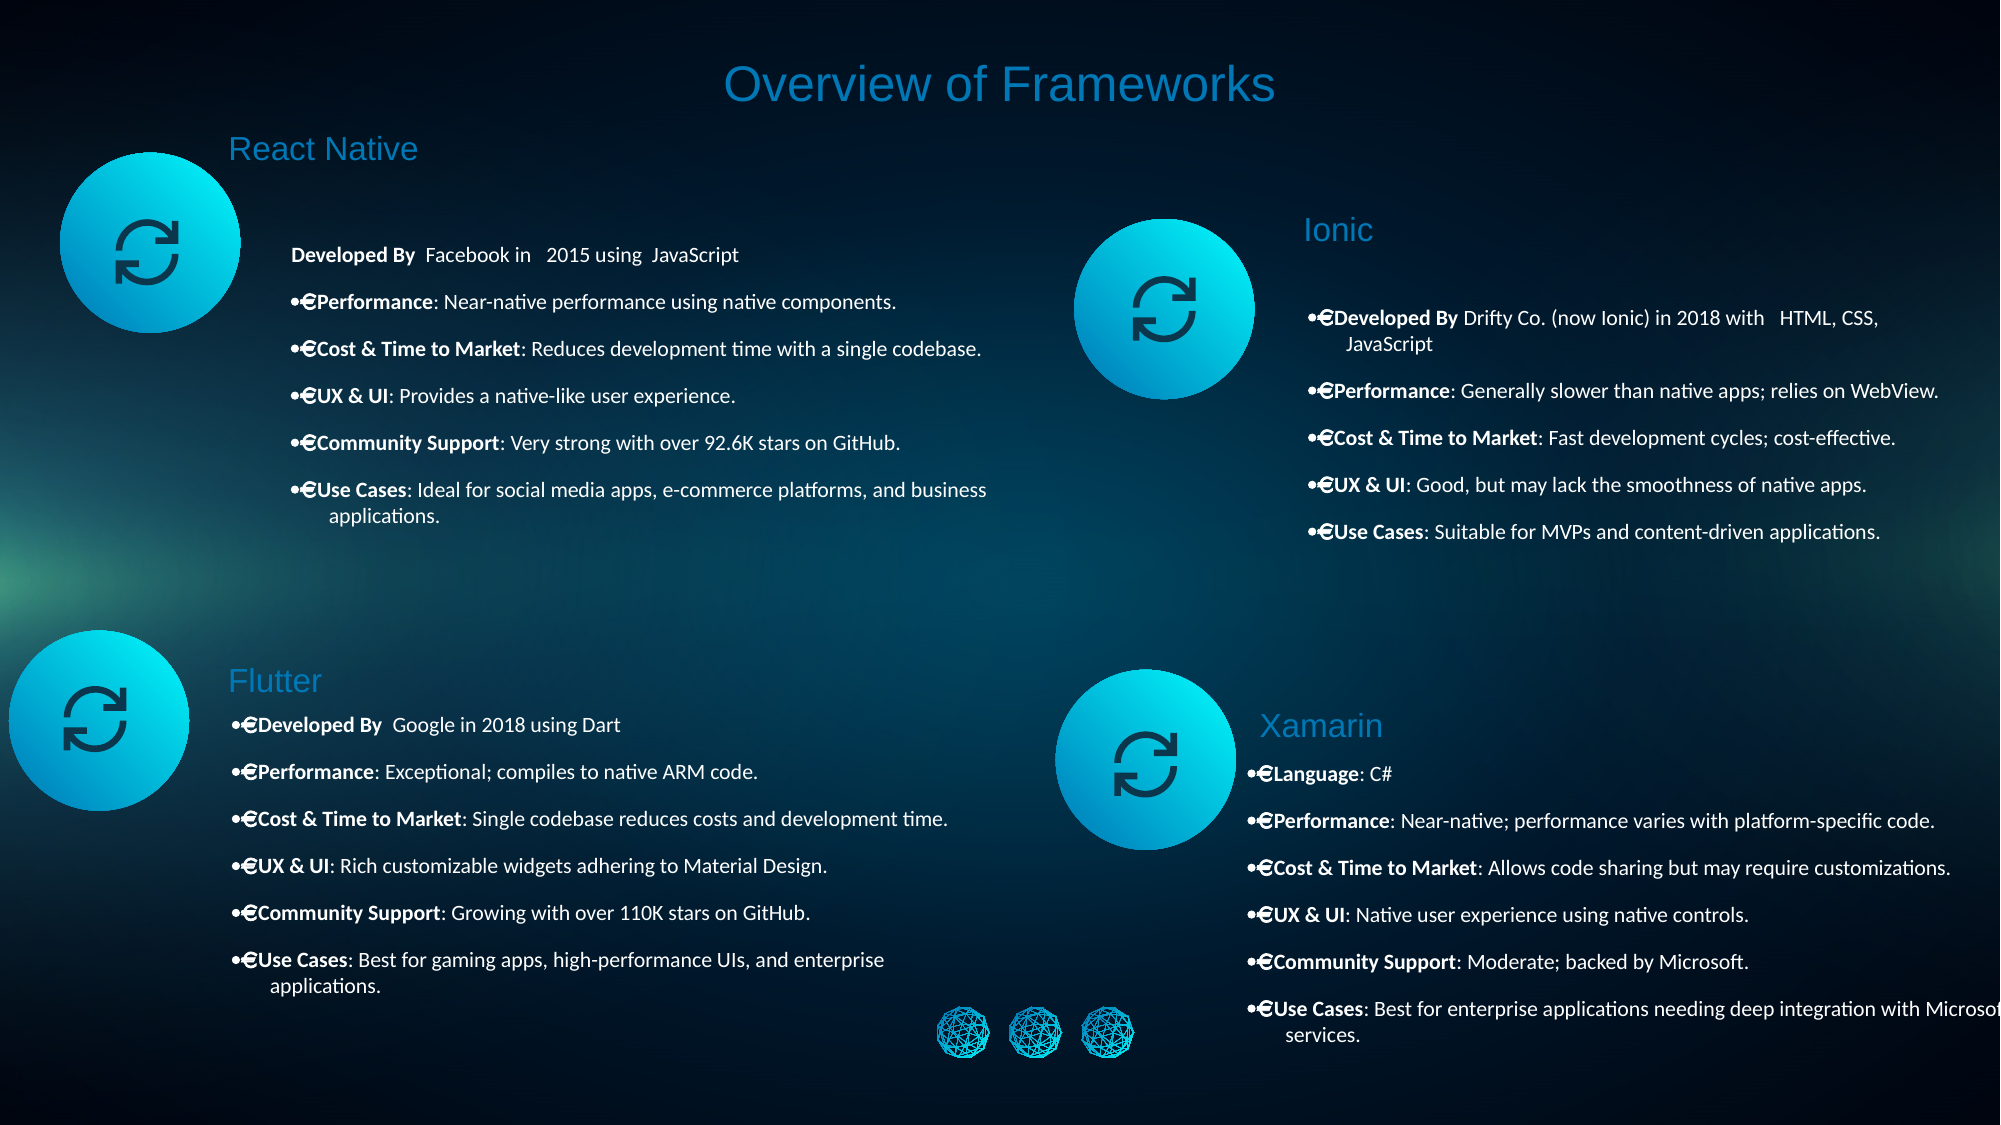

Overview of Frameworks
React Native

Developed By  Facebook in   2015 using  JavaScript
• Performance: Near-native performance using native components.
• Cost & Time to Market: Reduces development time with a single codebase.
• UX & UI: Provides a native-like user experience.
• Community Support: Very strong with over 92.6K stars on GitHub.
• Use Cases: Ideal for social media apps, e-commerce platforms, and business applications.
Ionic

• Developed By Drifty Co. (now Ionic) in 2018 with   HTML, CSS, JavaScript
• Performance: Generally slower than native apps; relies on WebView.
• Cost & Time to Market: Fast development cycles; cost-effective.
• UX & UI: Good, but may lack the smoothness of native apps.
• Use Cases: Suitable for MVPs and content-driven applications.

Flutter

 Xamarin
• Developed By  Google in 2018 using Dart
• Performance: Exceptional; compiles to native ARM code.
• Cost & Time to Market: Single codebase reduces costs and development time.
• UX & UI: Rich customizable widgets adhering to Material Design.
• Community Support: Growing with over 110K stars on GitHub.
• Use Cases: Best for gaming apps, high-performance UIs, and enterprise applications.

• Language: C#
• Performance: Near-native; performance varies with platform-specific code.
• Cost & Time to Market: Allows code sharing but may require customizations.
• UX & UI: Native user experience using native controls.
• Community Support: Moderate; backed by Microsoft.
• Use Cases: Best for enterprise applications needing deep integration with Microsoft services.